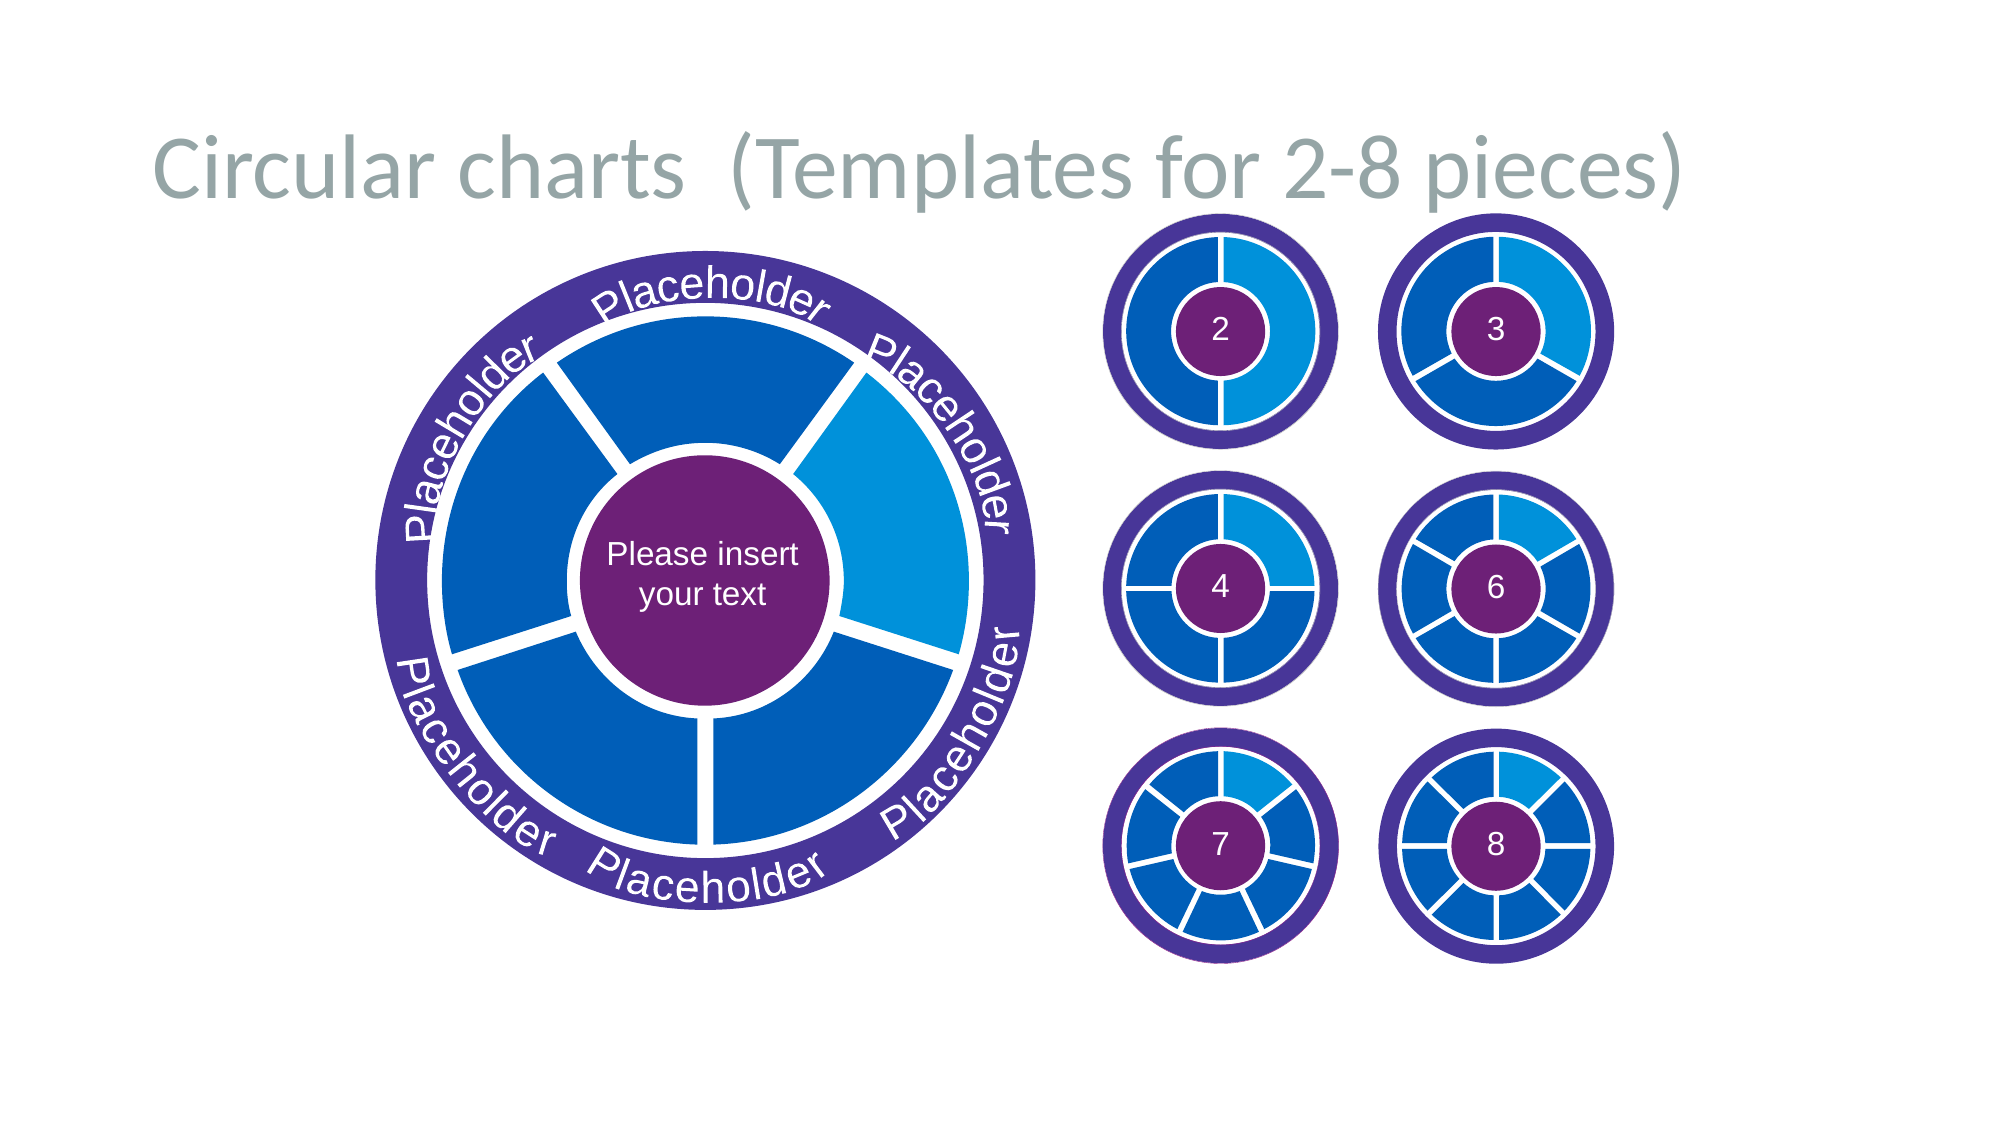

# Circular charts  (Templates for 2-8 pieces)

Placeholder
2
3

Placeholder
Placeholder

Please insert your text

4
6

Placeholder
Placeholder

Placeholder
7
8